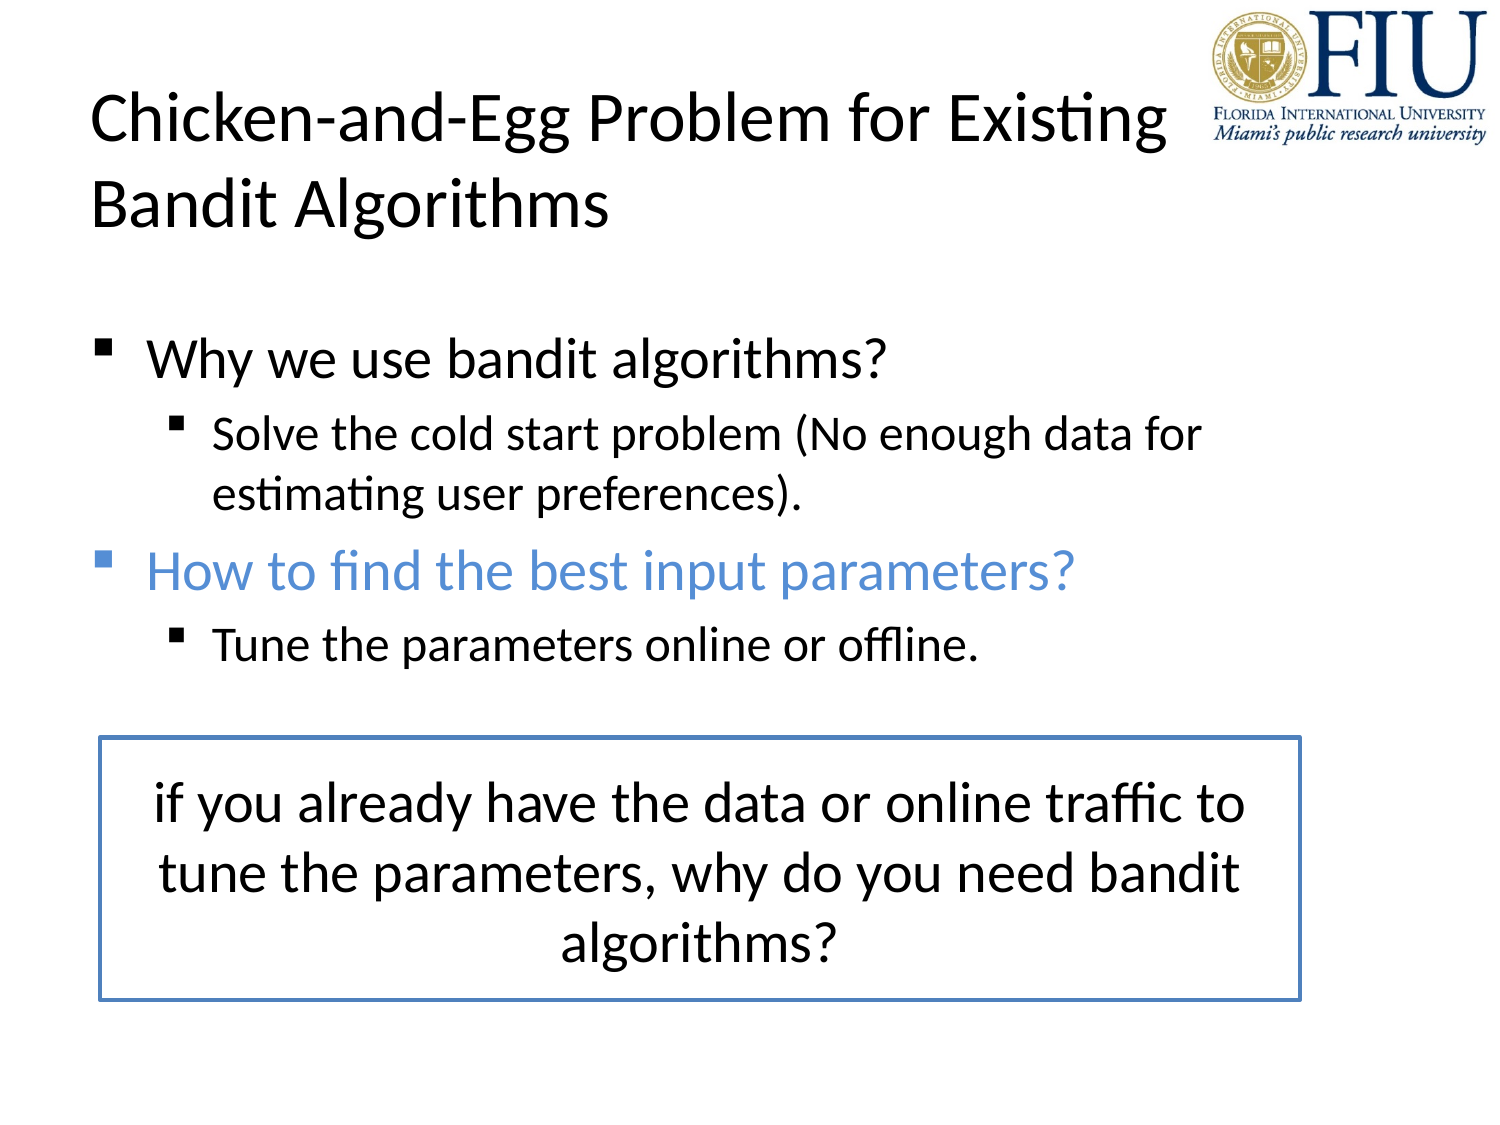

# Chicken-and-Egg Problem for Existing Bandit Algorithms
Why we use bandit algorithms?
Solve the cold start problem (No enough data for estimating user preferences).
How to find the best input parameters?
Tune the parameters online or offline.
if you already have the data or online traffic to tune the parameters, why do you need bandit algorithms?